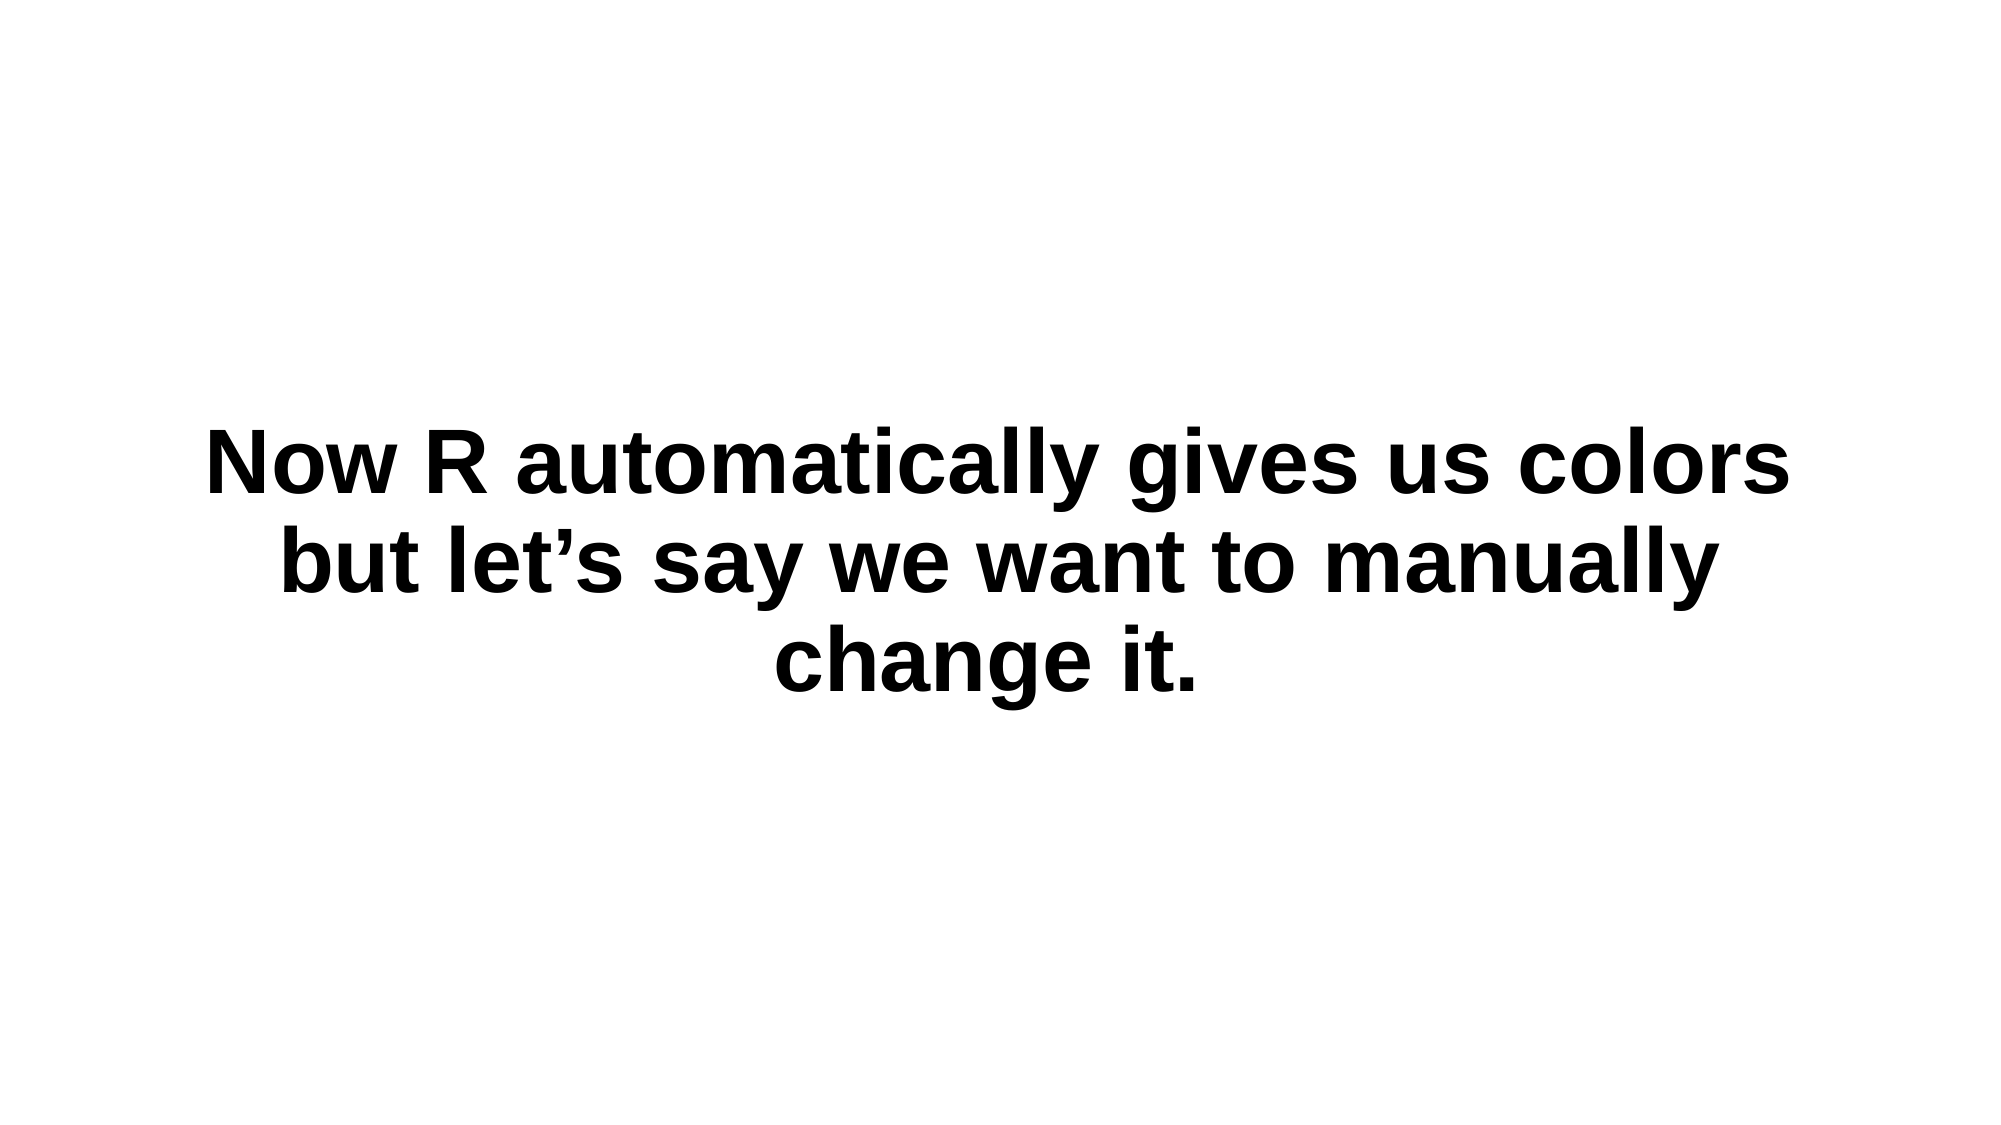

# Now R automatically gives us colors but let’s say we want to manually change it.